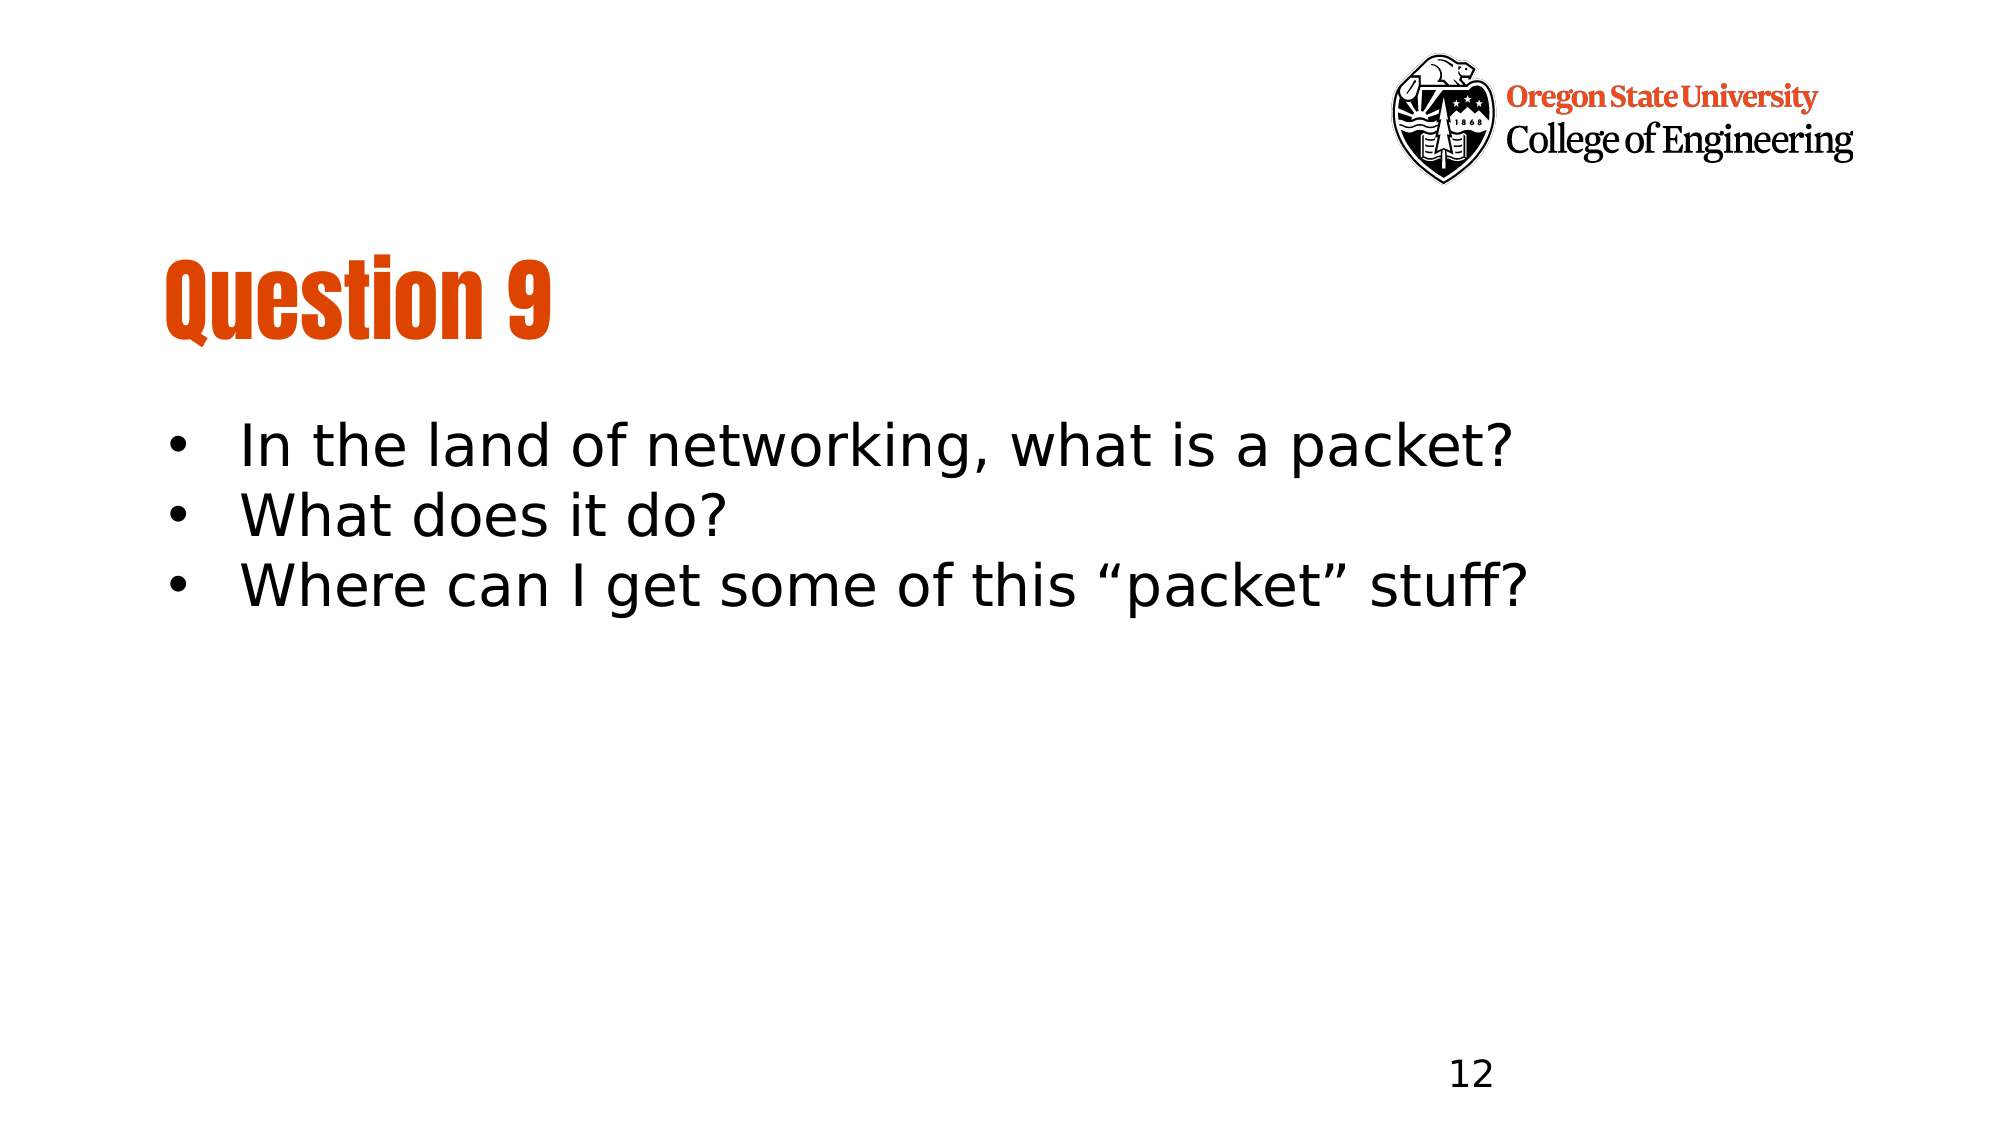

# Question 9
In the land of networking, what is a packet?
What does it do?
Where can I get some of this “packet” stuff?
12